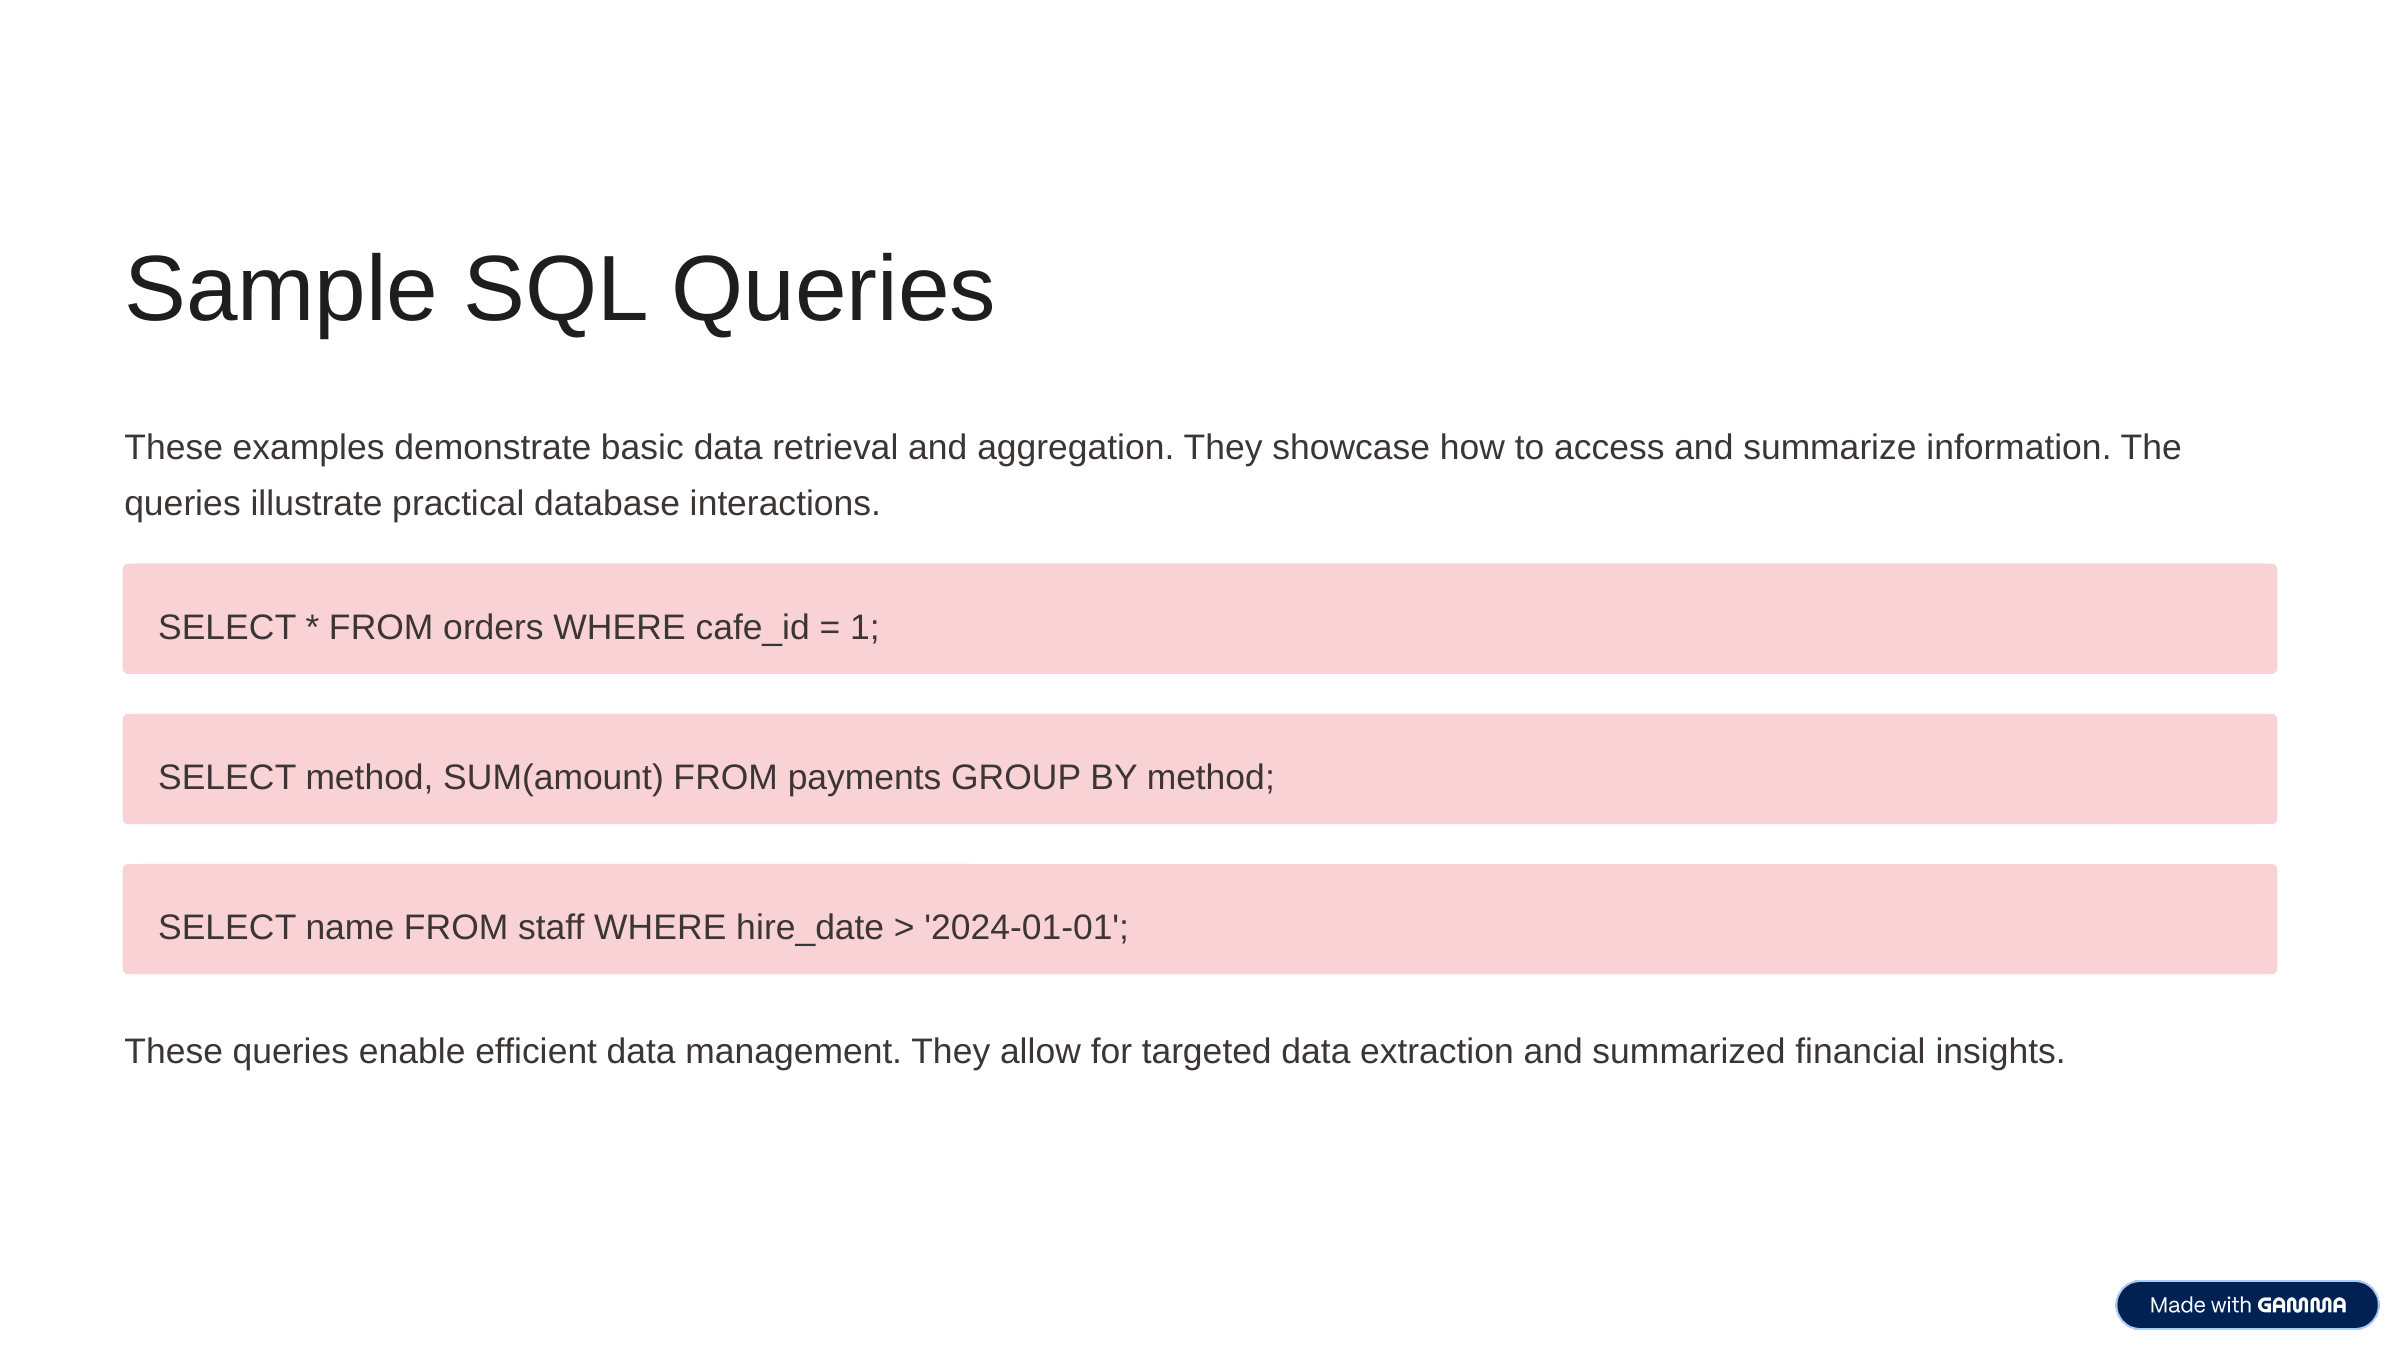

Sample SQL Queries
These examples demonstrate basic data retrieval and aggregation. They showcase how to access and summarize information. The queries illustrate practical database interactions.

SELECT * FROM orders WHERE cafe_id = 1;

SELECT method, SUM(amount) FROM payments GROUP BY method;

SELECT name FROM staff WHERE hire_date > '2024-01-01';
These queries enable efficient data management. They allow for targeted data extraction and summarized financial insights.